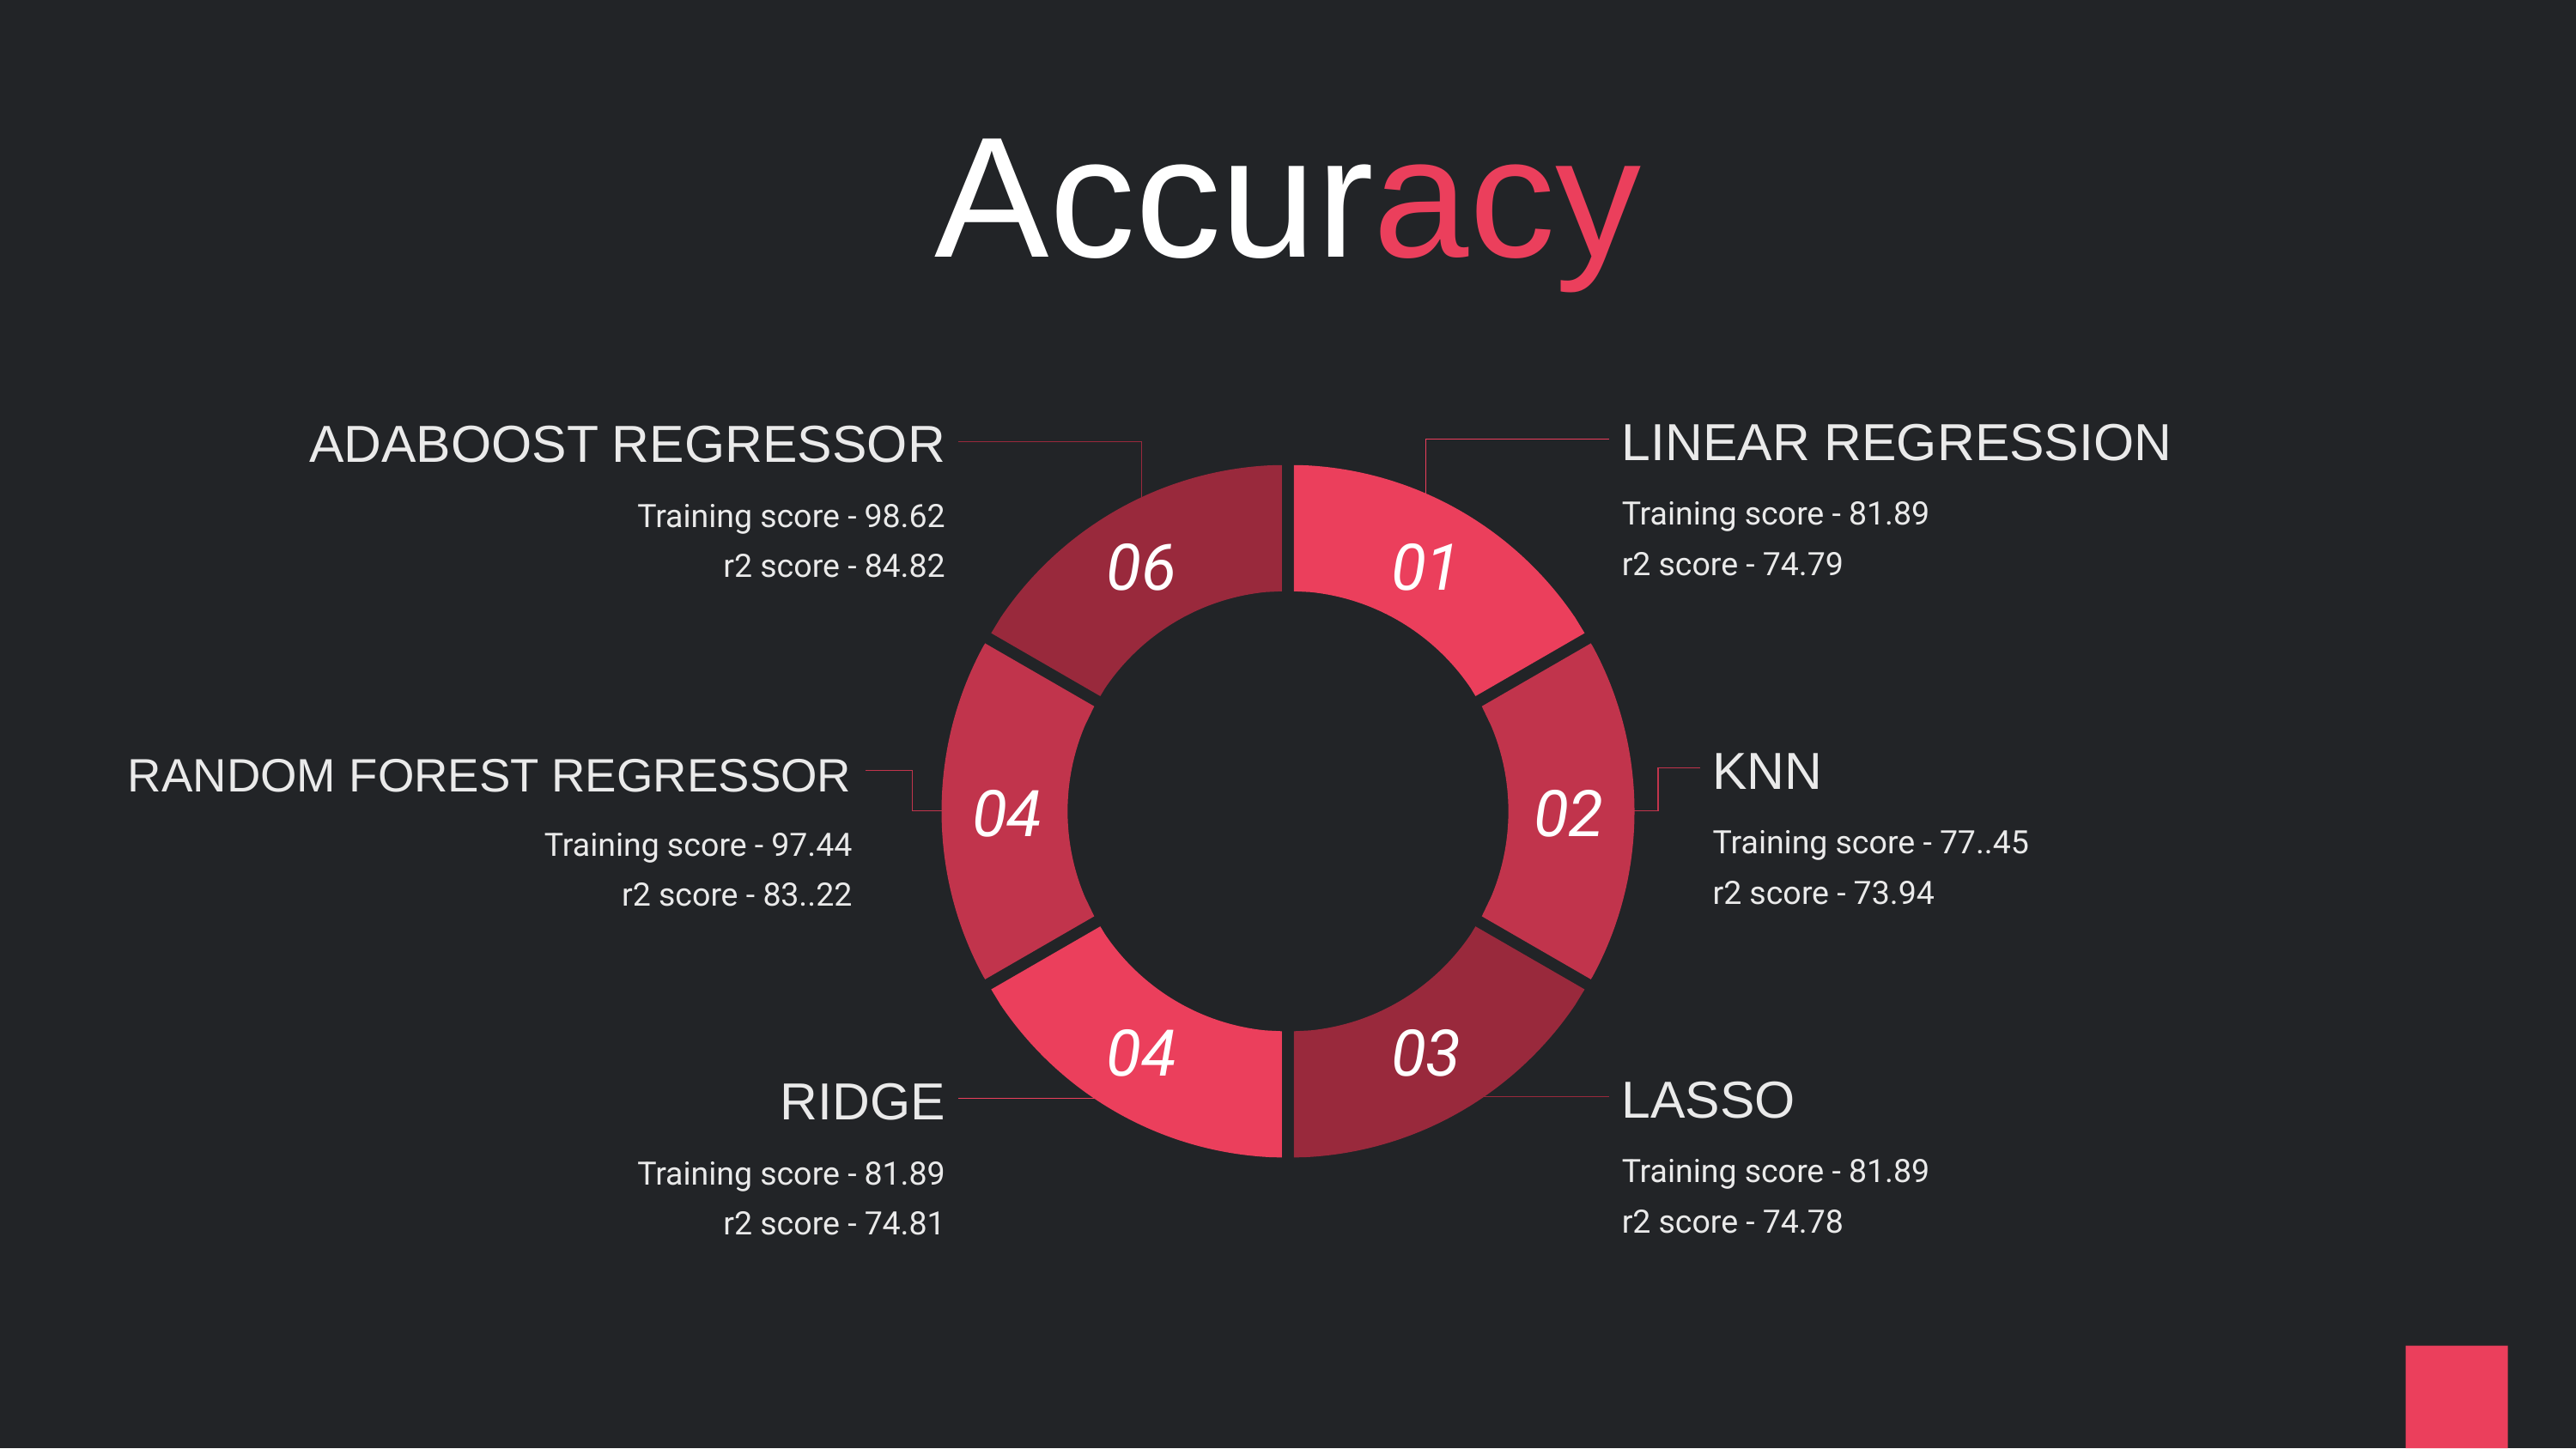

# Accuracy
LINEAR REGRESSION
ADABOOST REGRESSOR
Training score - 81.89
r2 score - 74.79
Training score - 98.62
r2 score - 84.82

KNN
RANDOM FOREST REGRESSOR
Training score - 77..45
r2 score - 73.94

Training score - 97.44
r2 score - 83..22

LASSO
RIDGE
Training score - 81.89
r2 score - 74.78

Training score - 81.89
r2 score - 74.81

37